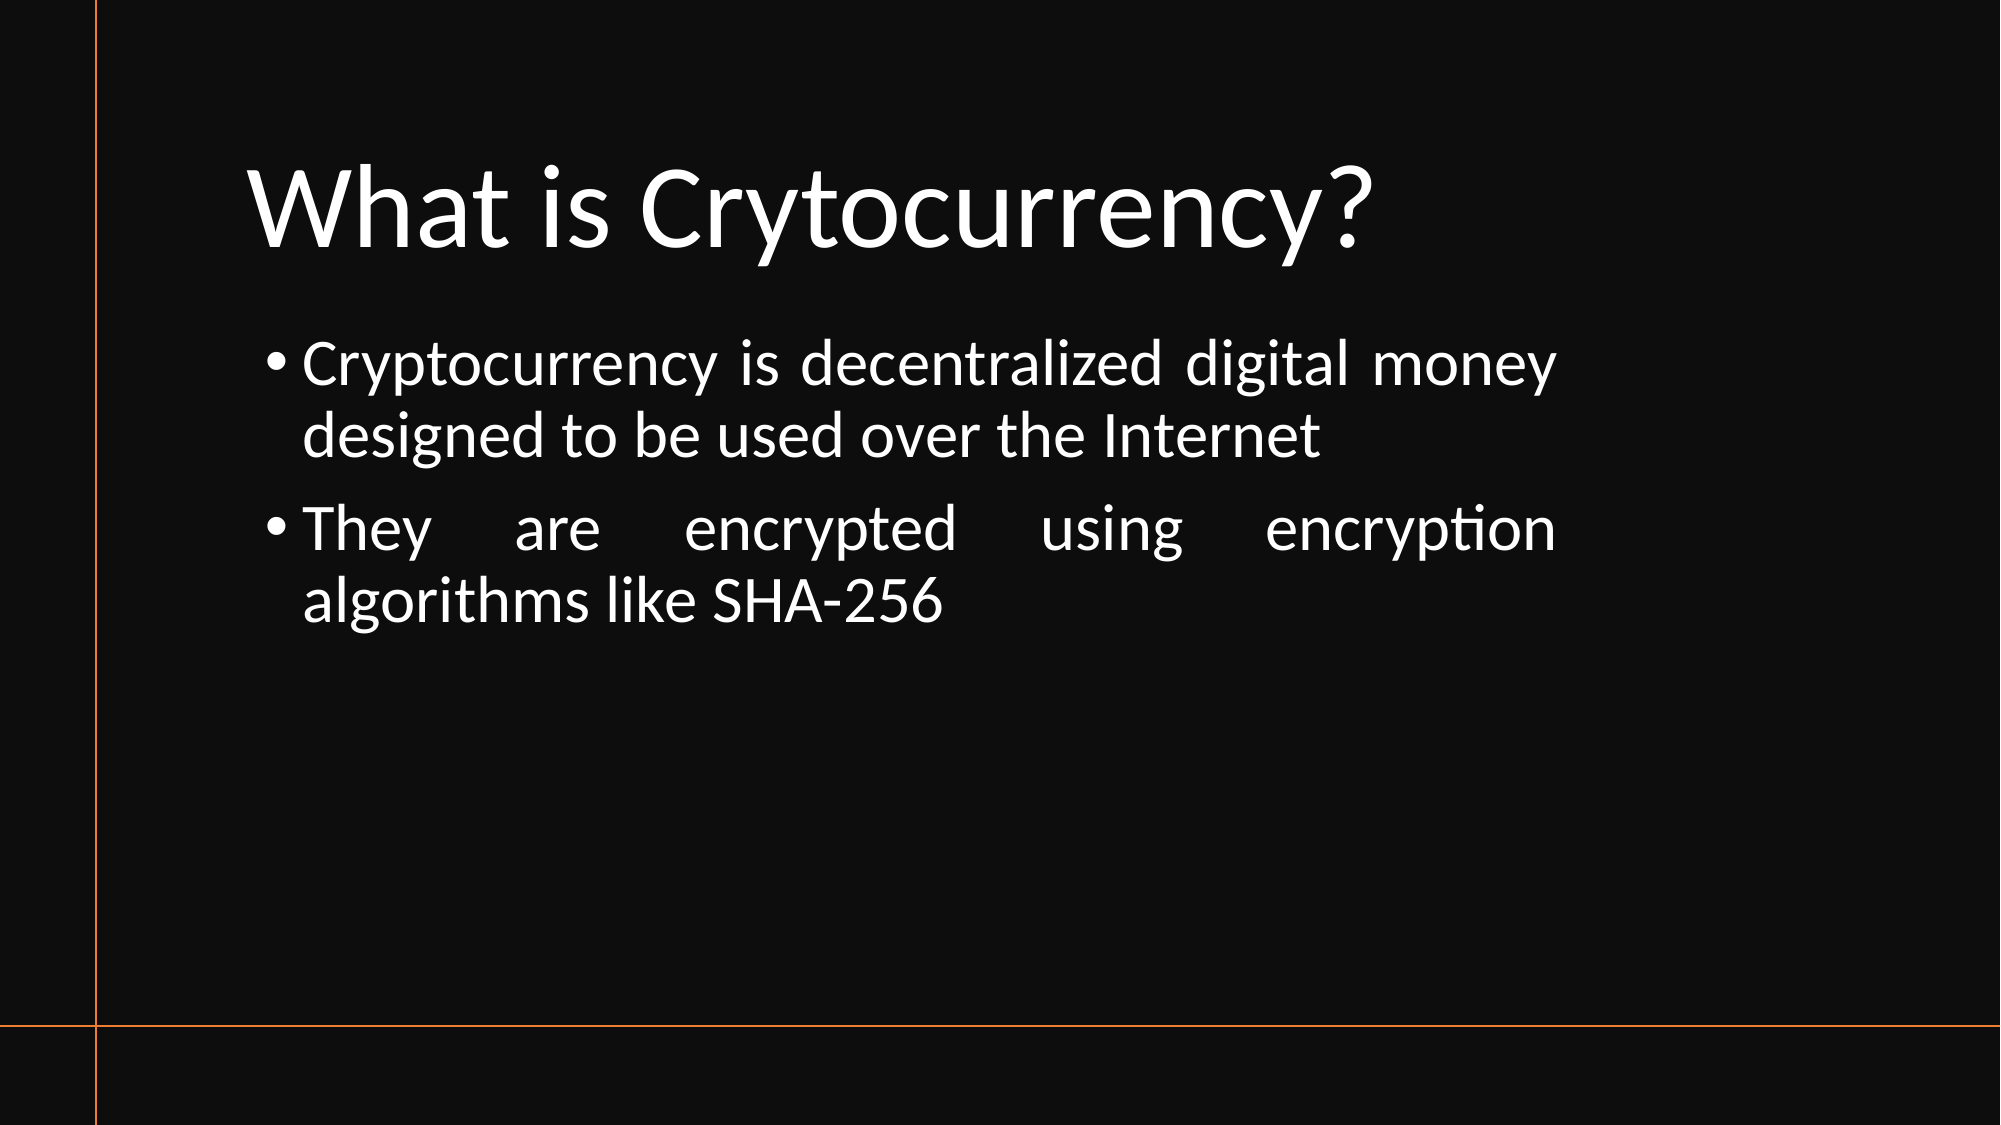

# What is Crytocurrency?
Cryptocurrency is decentralized digital money designed to be used over the Internet
They are encrypted using encryption algorithms like SHA-256